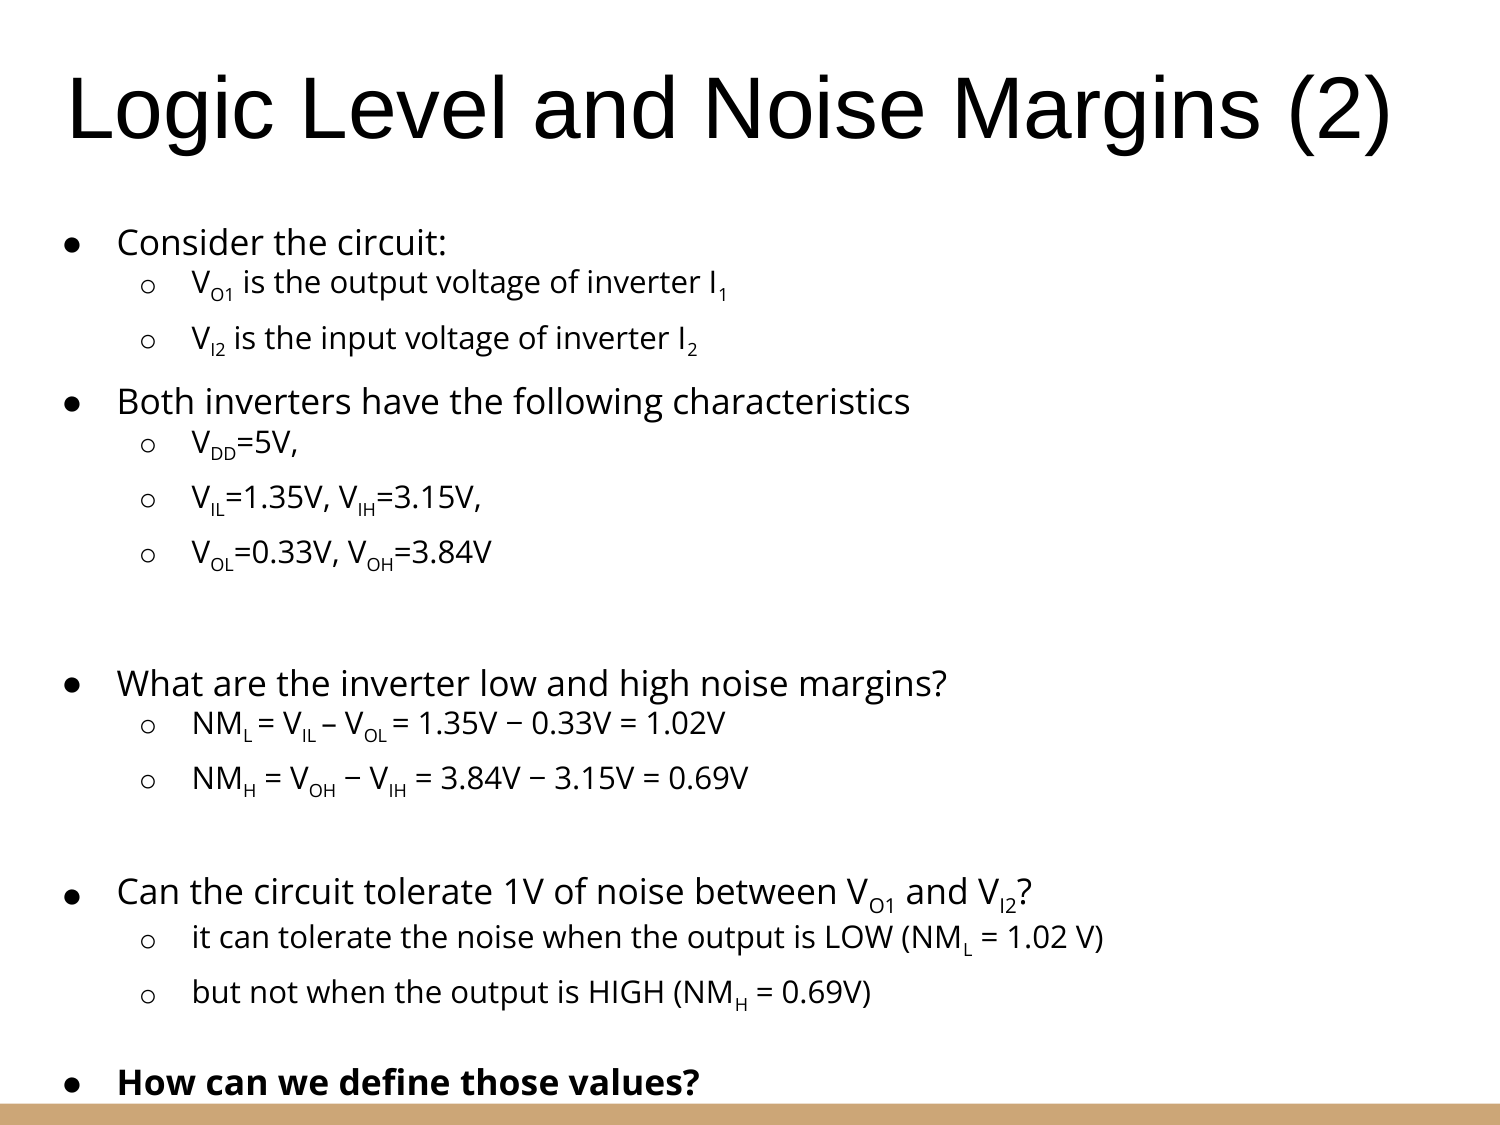

Logic Level and Noise Margins (2)
Consider the circuit:
VO1 is the output voltage of inverter I1
VI2 is the input voltage of inverter I2
Both inverters have the following characteristics
VDD=5V,
VIL=1.35V, VIH=3.15V,
VOL=0.33V, VOH=3.84V

What are the inverter low and high noise margins?
NML = VIL – VOL = 1.35V − 0.33V = 1.02V
NMH = VOH − VIH = 3.84V − 3.15V = 0.69V

Can the circuit tolerate 1V of noise between VO1 and VI2?
it can tolerate the noise when the output is LOW (NML = 1.02 V)
but not when the output is HIGH (NMH = 0.69V)

How can we define those values?